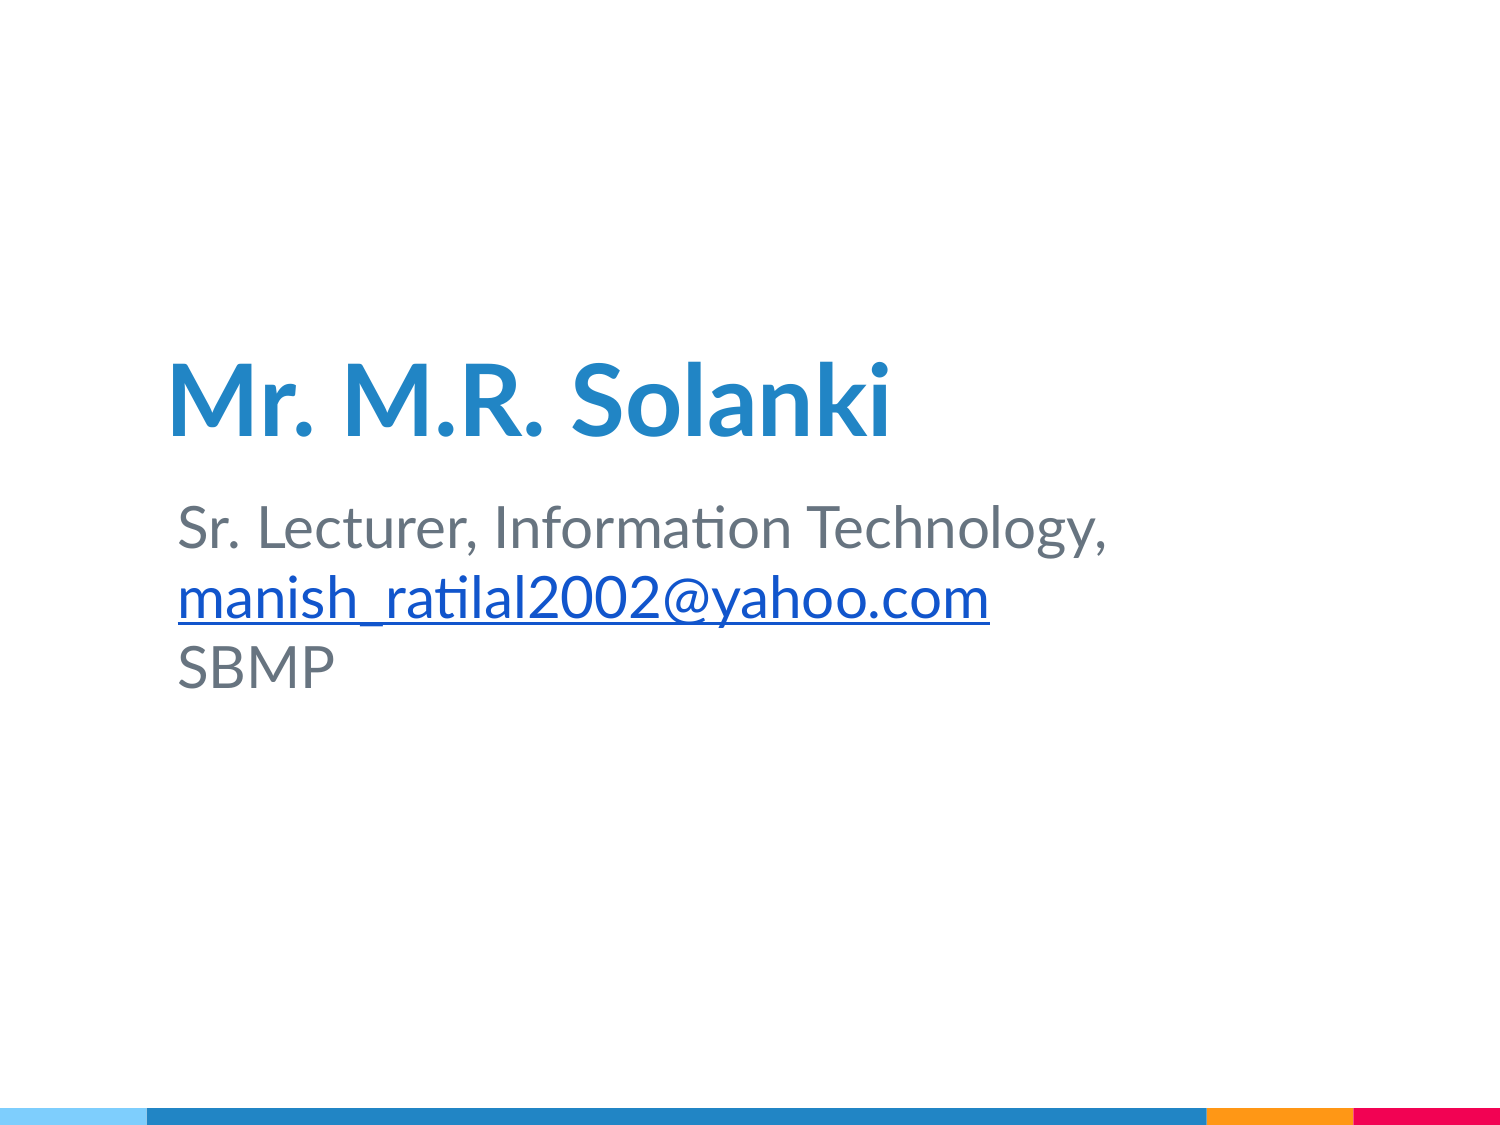

Mr. M.R. Solanki
Sr. Lecturer, Information Technology,
manish_ratilal2002@yahoo.com
SBMP